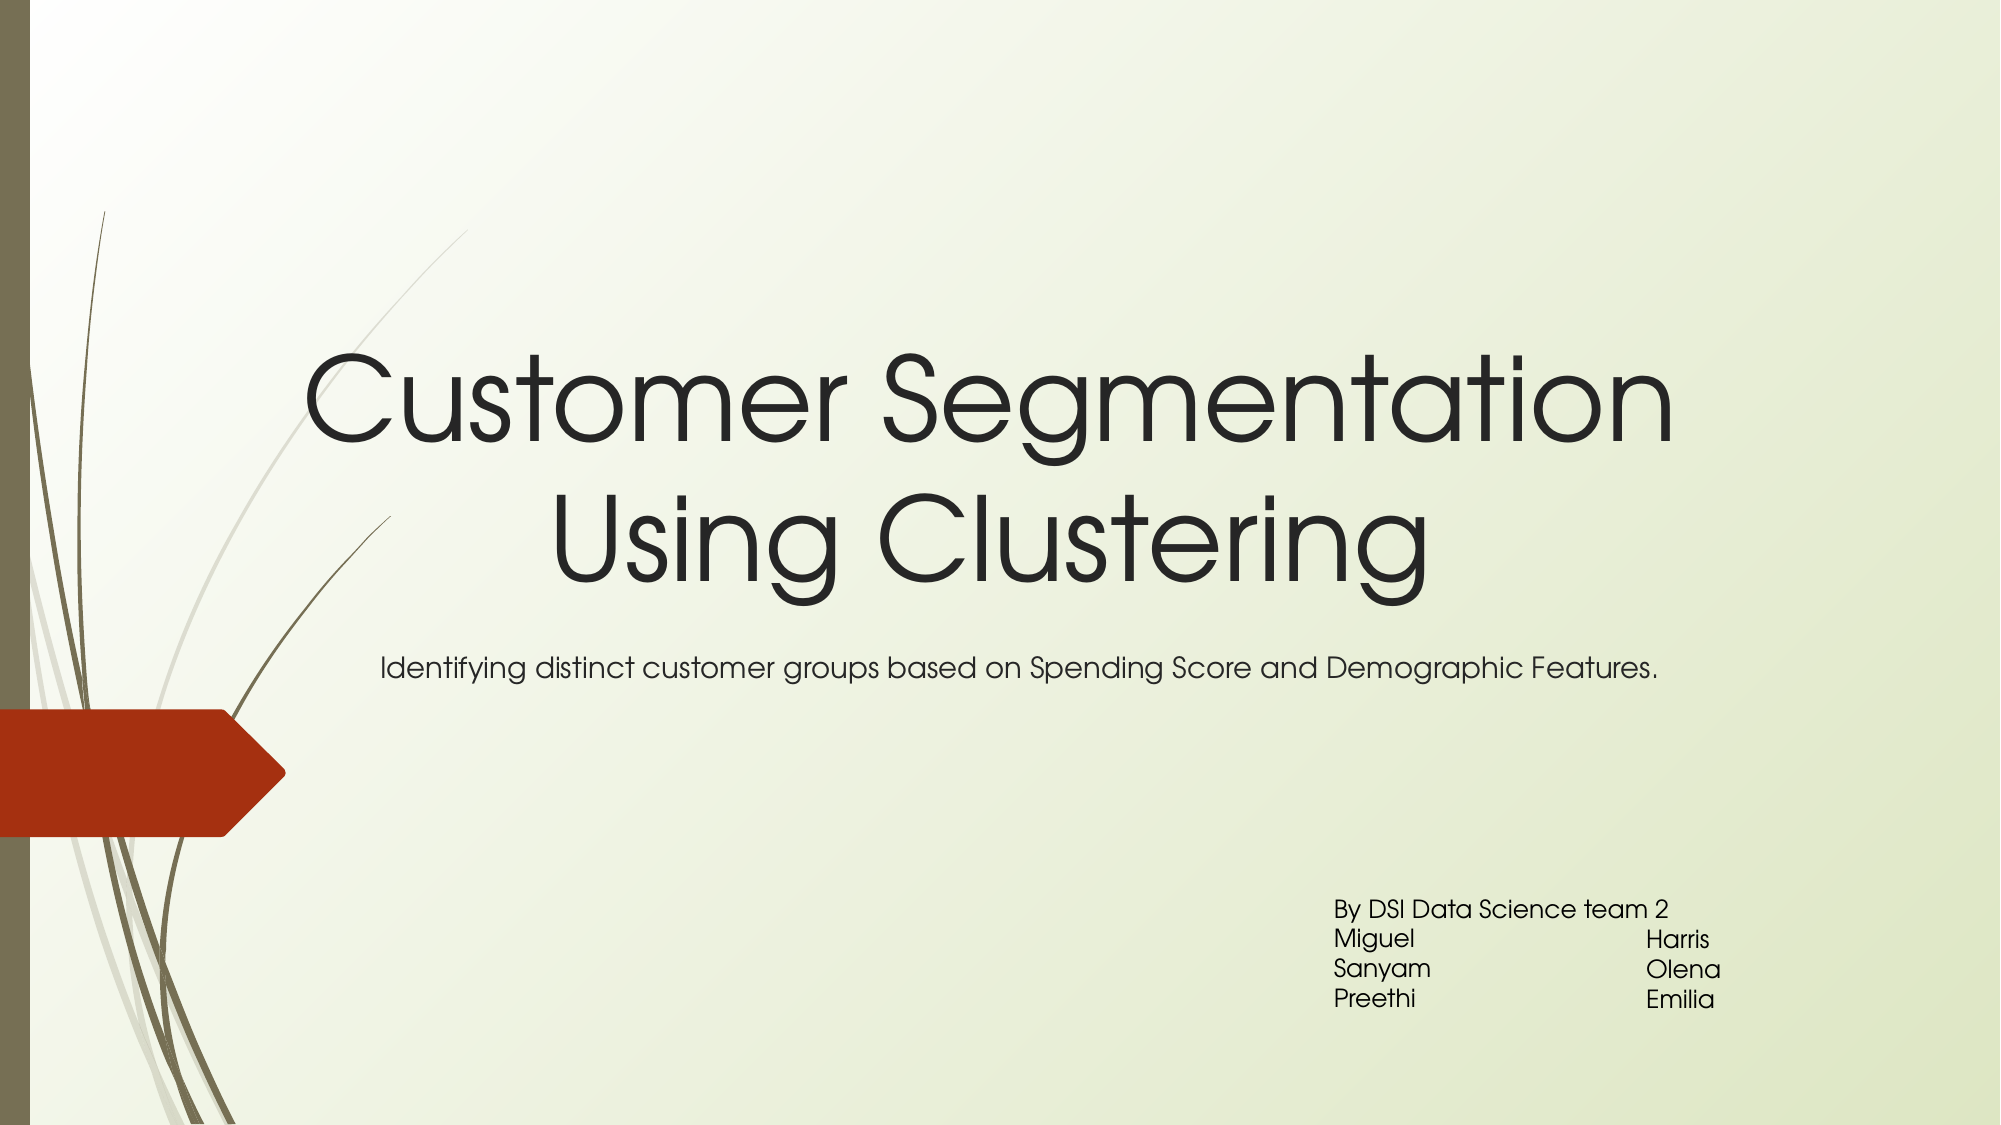

# Customer Segmentation Using Clustering
Identifying distinct customer groups based on Spending Score and Demographic Features.
By DSI Data Science team 2
Miguel
Sanyam
Preethi
Harris
Olena
Emilia